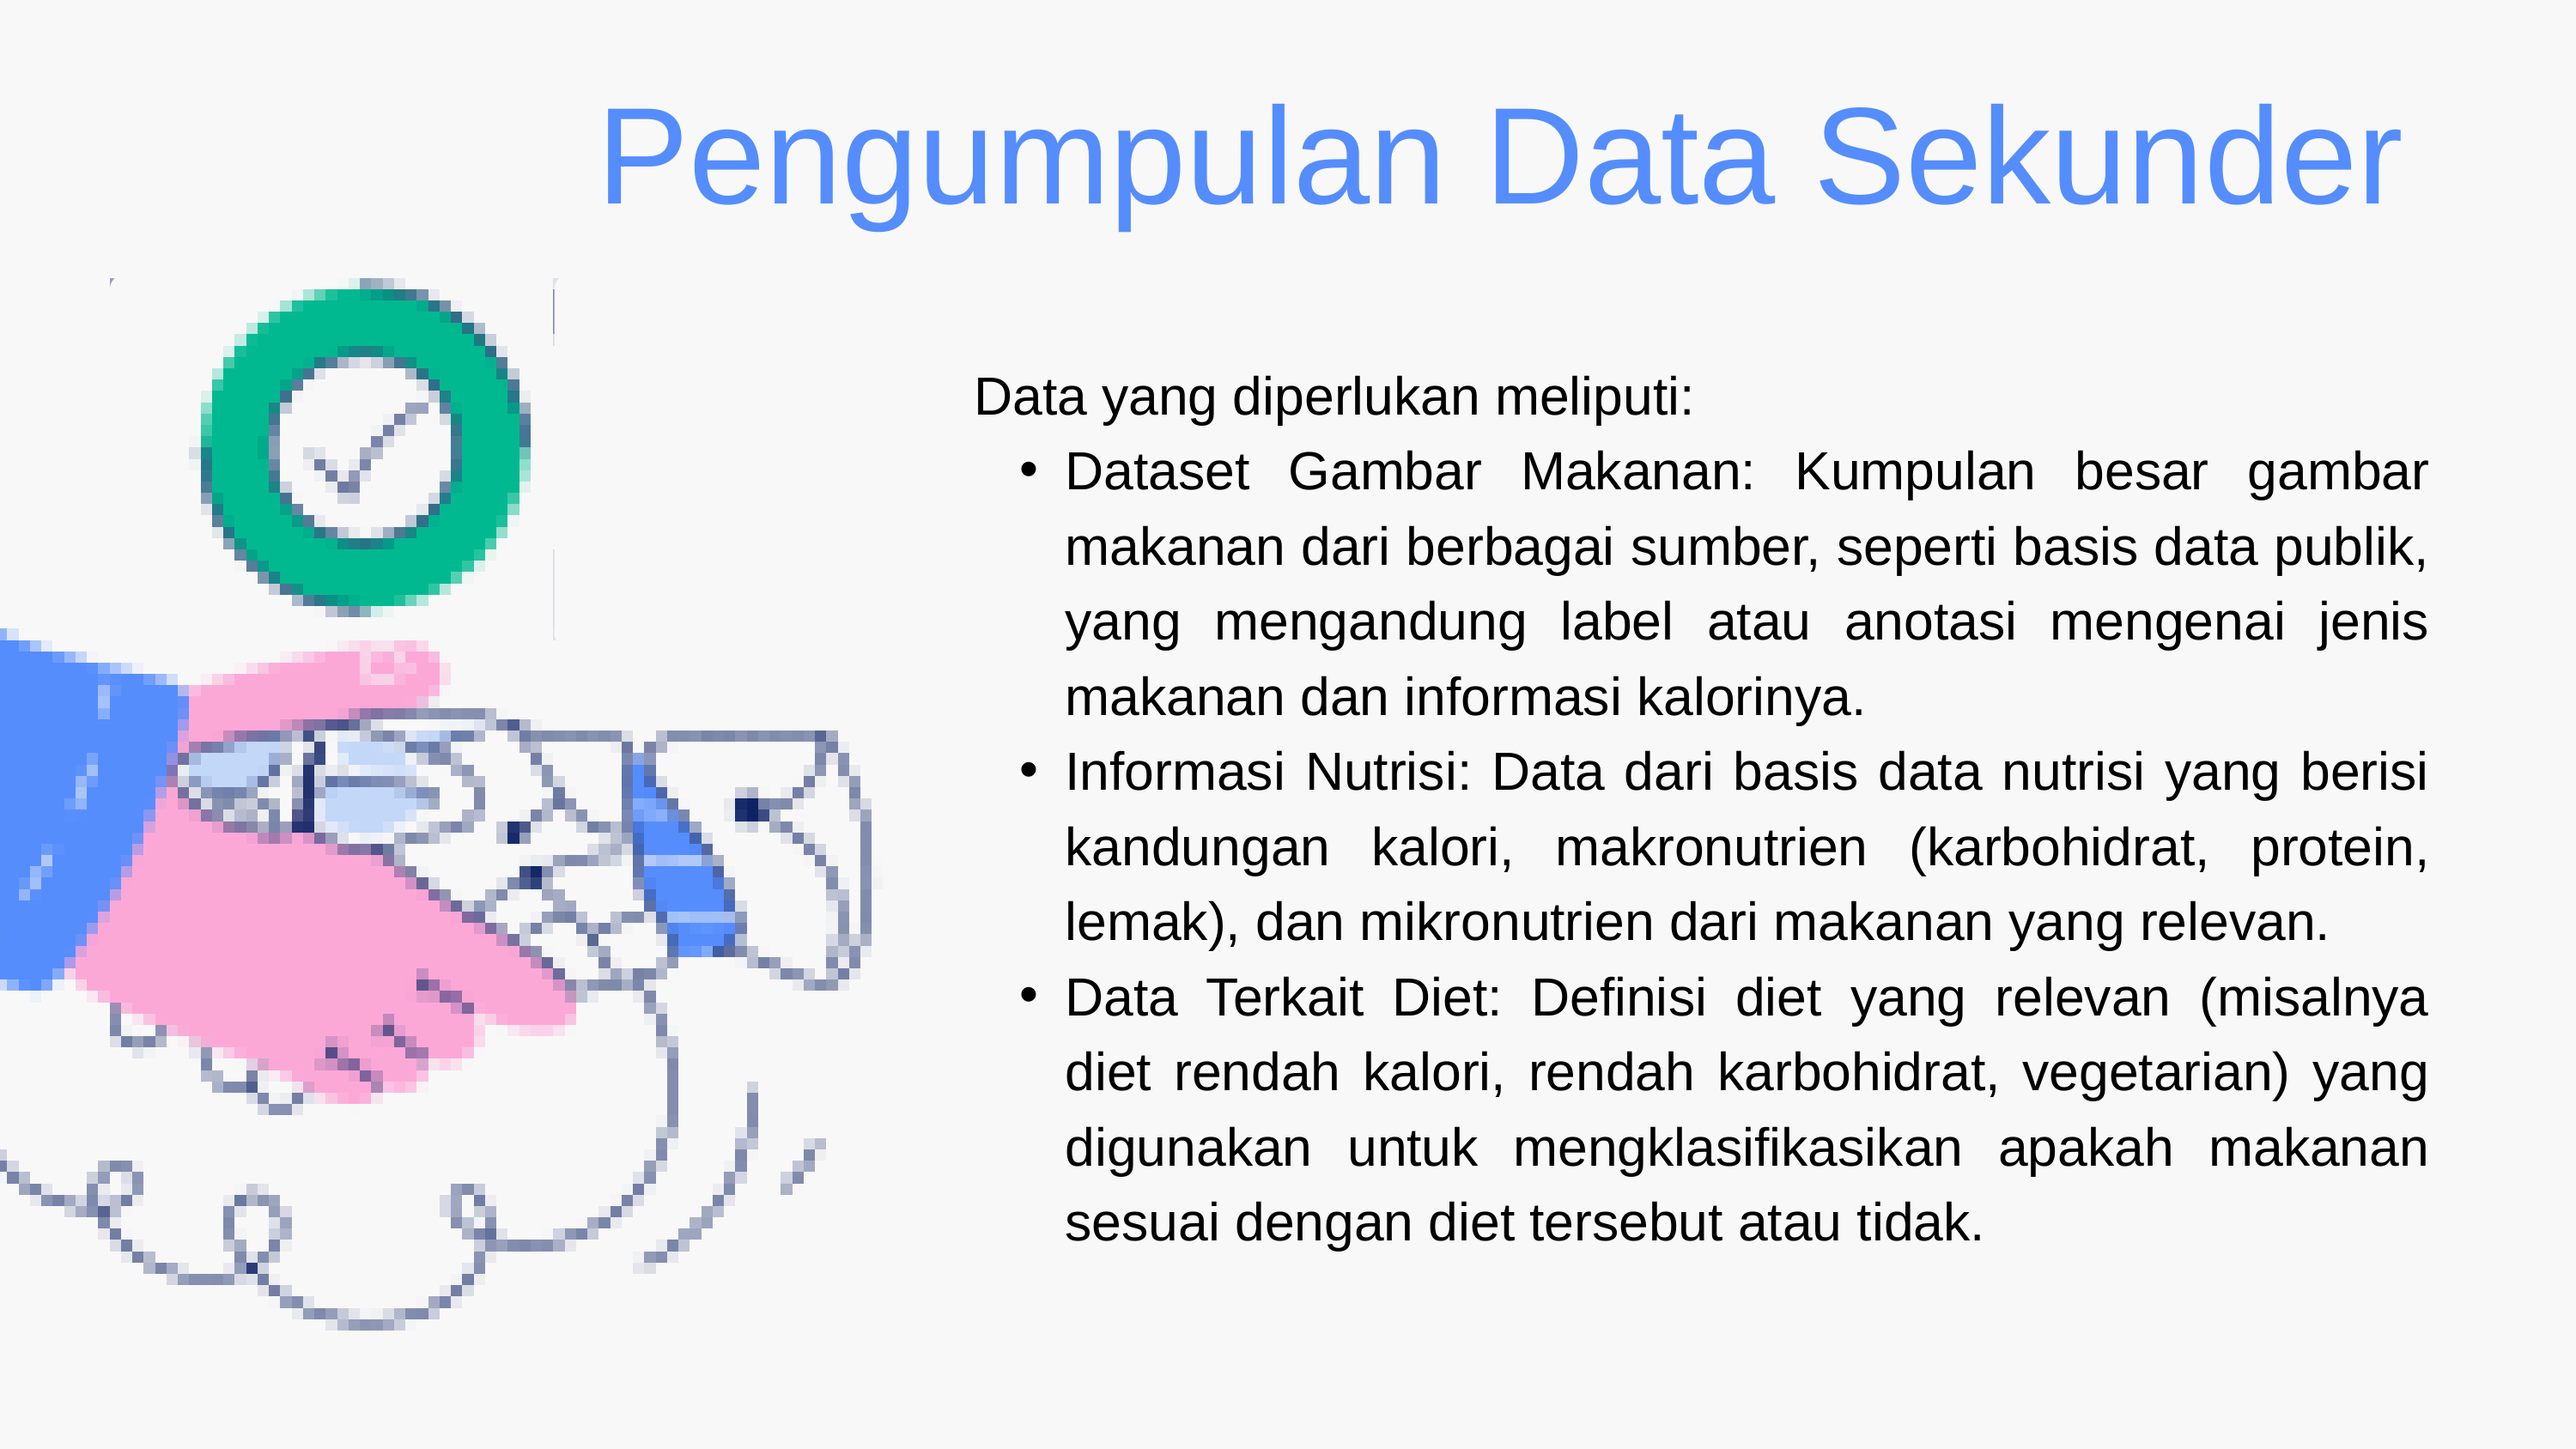

Pengumpulan Data Sekunder

Data yang diperlukan meliputi:
Dataset Gambar Makanan: Kumpulan besar gambar makanan dari berbagai sumber, seperti basis data publik, yang mengandung label atau anotasi mengenai jenis makanan dan informasi kalorinya.
Informasi Nutrisi: Data dari basis data nutrisi yang berisi kandungan kalori, makronutrien (karbohidrat, protein, lemak), dan mikronutrien dari makanan yang relevan.
Data Terkait Diet: Definisi diet yang relevan (misalnya diet rendah kalori, rendah karbohidrat, vegetarian) yang digunakan untuk mengklasifikasikan apakah makanan sesuai dengan diet tersebut atau tidak.